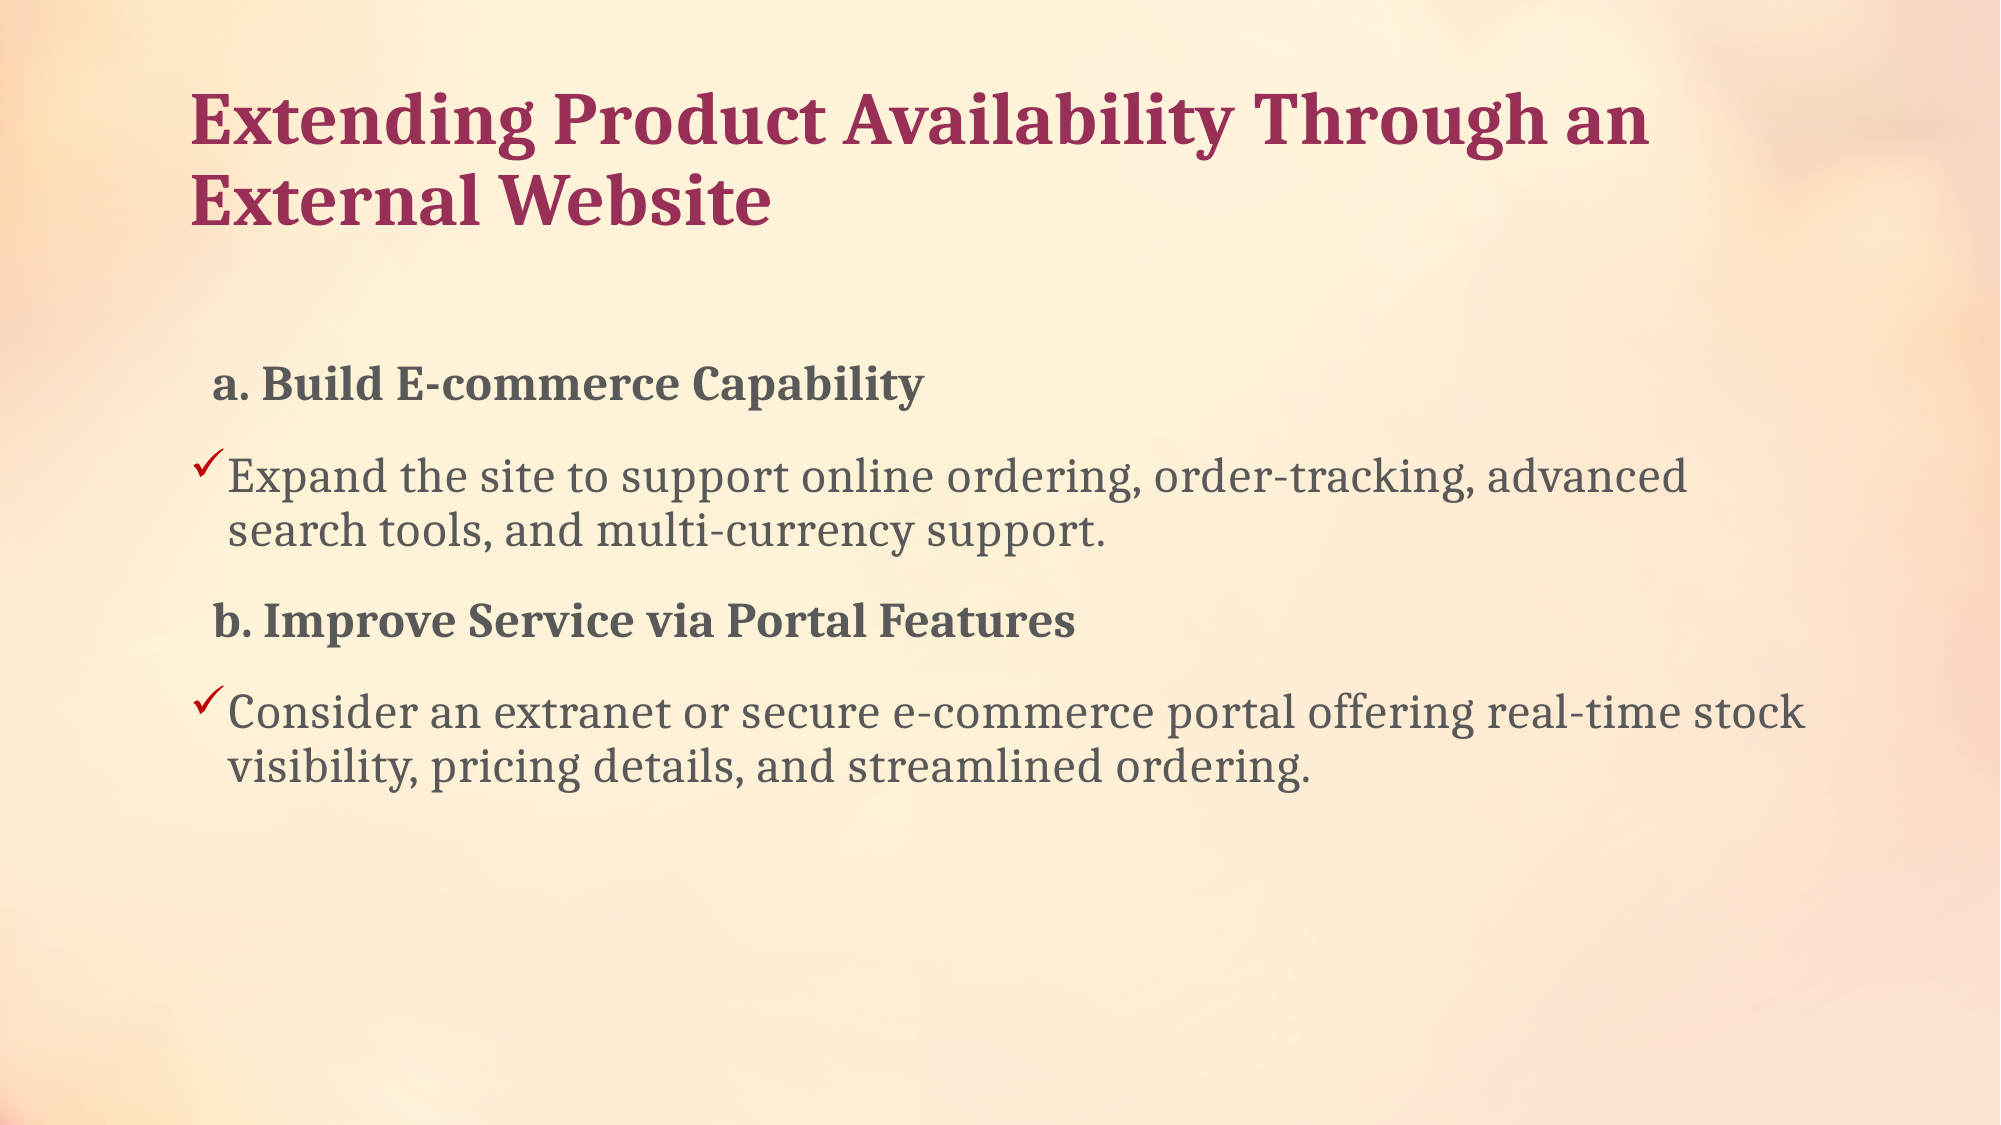

# Extending Product Availability Through an External Website
  a. Build E-commerce Capability
Expand the site to support online ordering, order-tracking, advanced search tools, and multi-currency support.
  b. Improve Service via Portal Features
Consider an extranet or secure e-commerce portal offering real-time stock visibility, pricing details, and streamlined ordering.